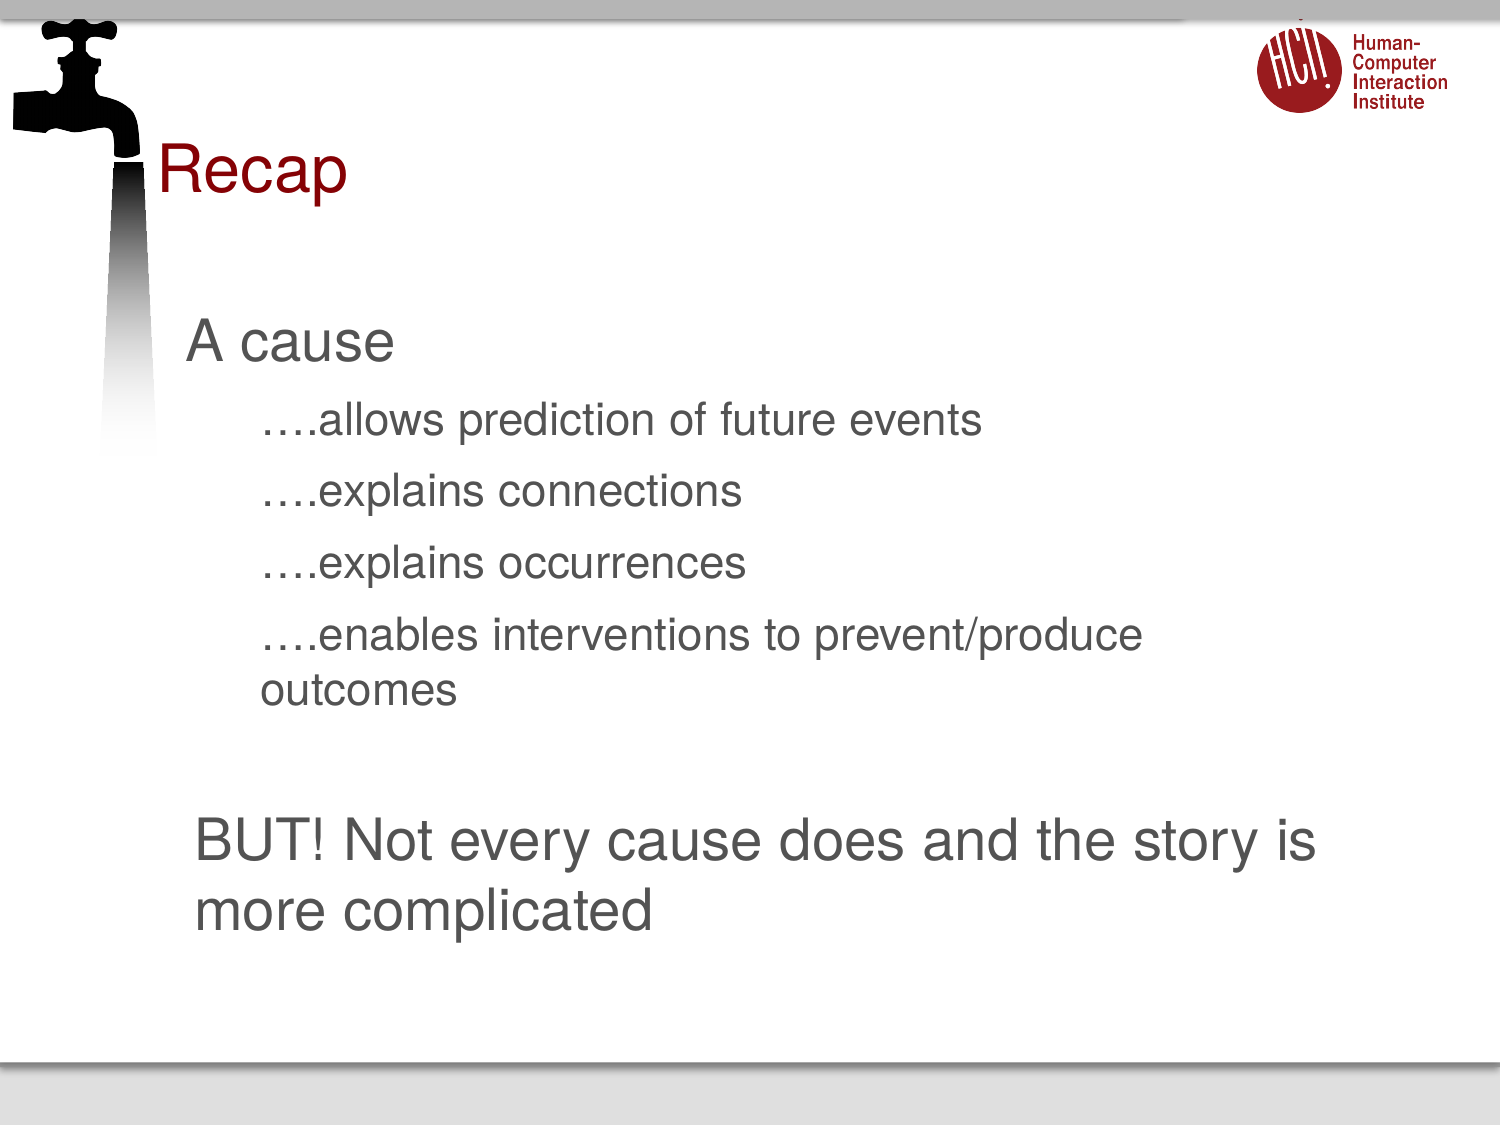

# Recap
A cause
….allows prediction of future events
….explains connections
….explains occurrences
….enables interventions to prevent/produce outcomes

BUT! Not every cause does and the story is more complicated